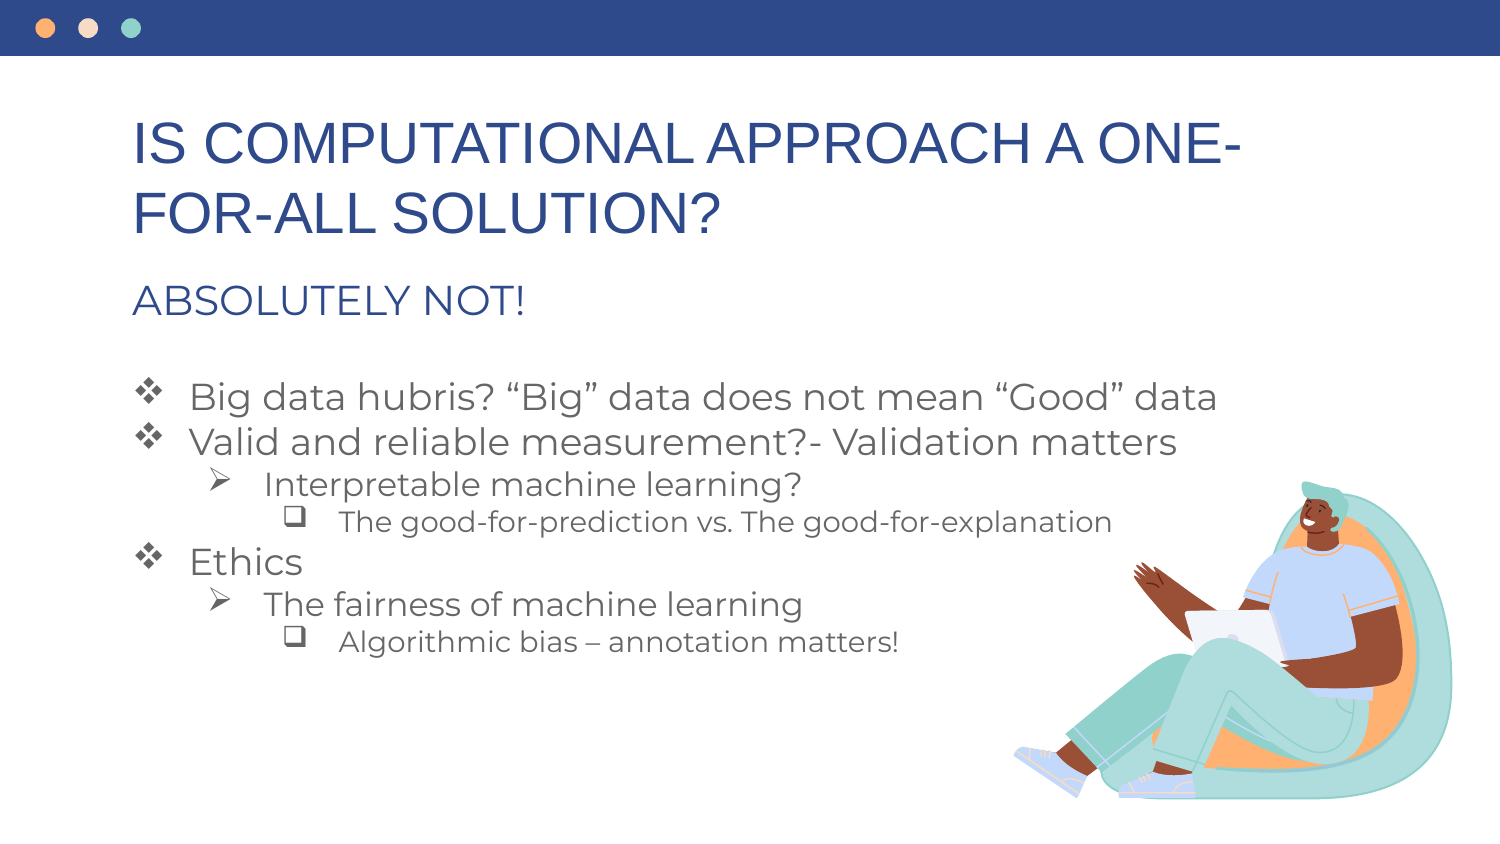

# IS COMPUTATIONAL APPROACH A ONE-FOR-ALL SOLUTION?
ABSOLUTELY NOT!

Big data hubris? “Big” data does not mean “Good” data
Valid and reliable measurement?- Validation matters
Interpretable machine learning?
The good-for-prediction vs. The good-for-explanation
Ethics
The fairness of machine learning
Algorithmic bias – annotation matters!